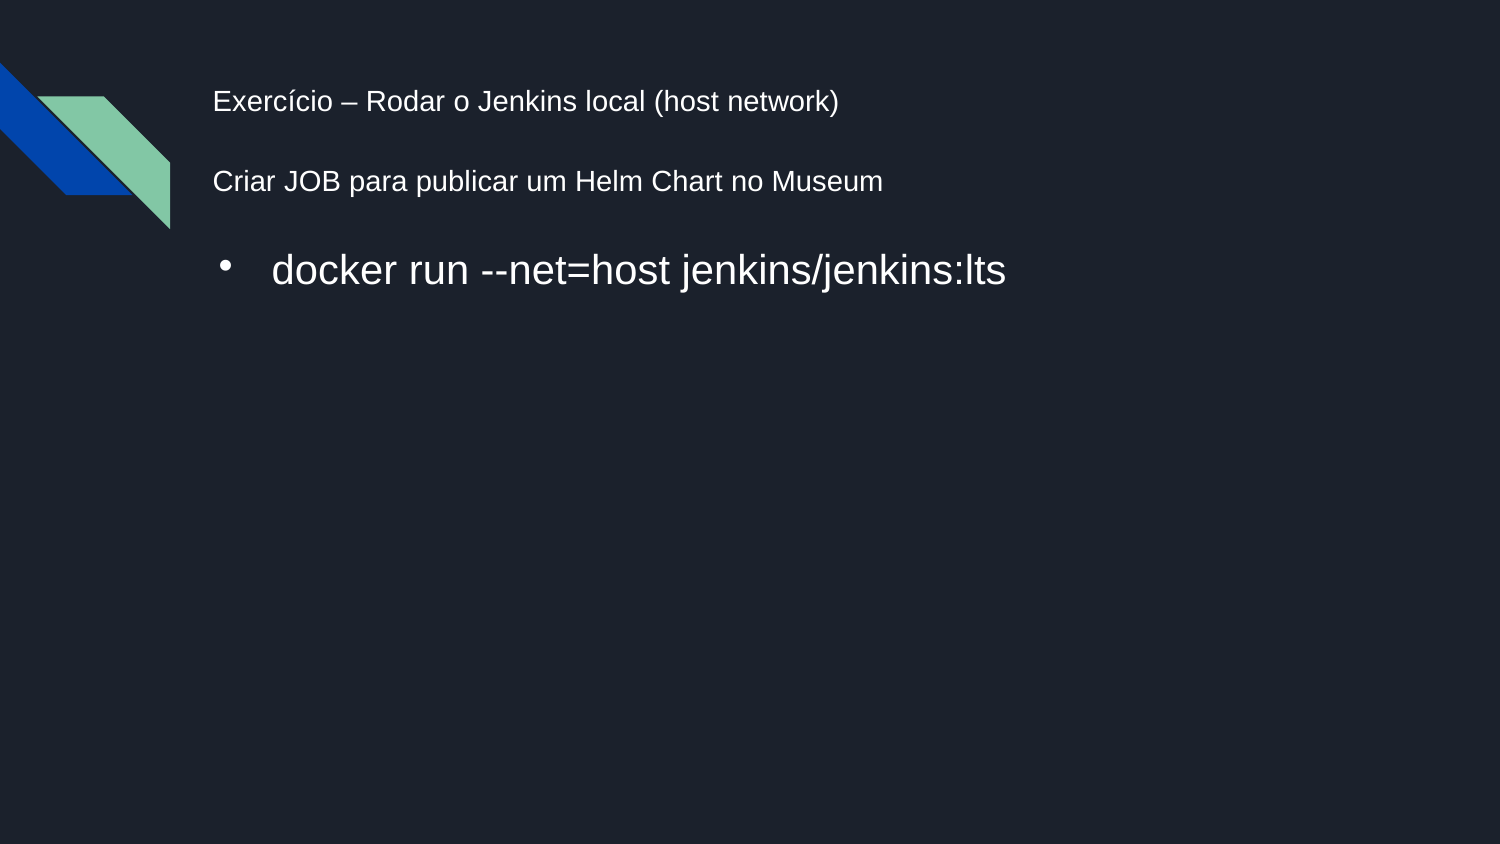

Exercício – Rodar o Jenkins local (host network)
Criar JOB para publicar um Helm Chart no Museum
docker run --net=host jenkins/jenkins:lts